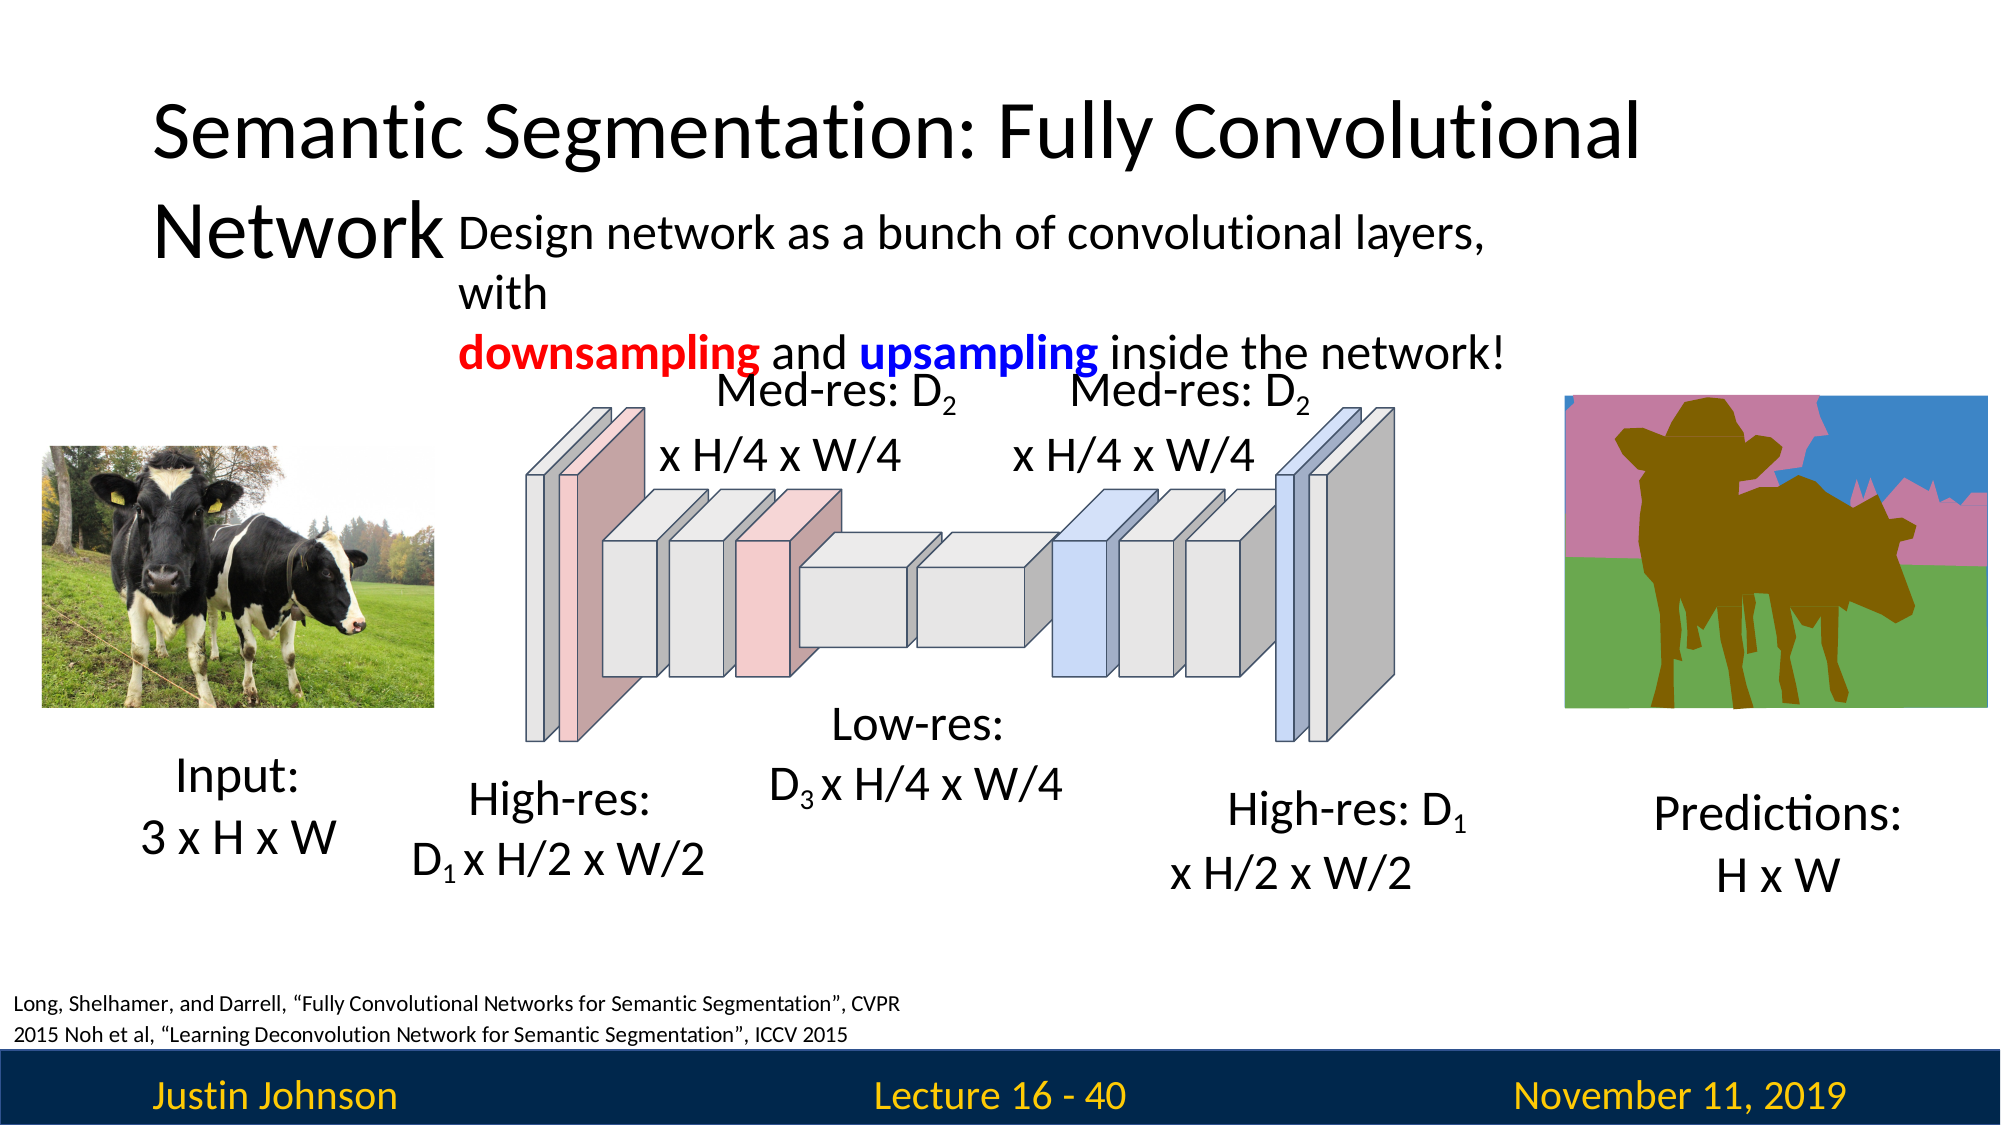

# Semantic Segmentation: Fully Convolutional Network
Design network as a bunch of convolutional layers, with
downsampling and upsampling inside the network!
Med-res: D2 x H/4 x W/4
Med-res: D2 x H/4 x W/4

Low-res:  D3 x H/4 x W/4
Input: 3 x H x W
High-res:  D1 x H/2 x W/2
High-res: D1 x H/2 x W/2
Predictions: H x W
Long, Shelhamer, and Darrell, “Fully Convolutional Networks for Semantic Segmentation”, CVPR 2015 Noh et al, “Learning Deconvolution Network for Semantic Segmentation”, ICCV 2015
Justin Johnson
November 11, 2019
Lecture 16 - 40